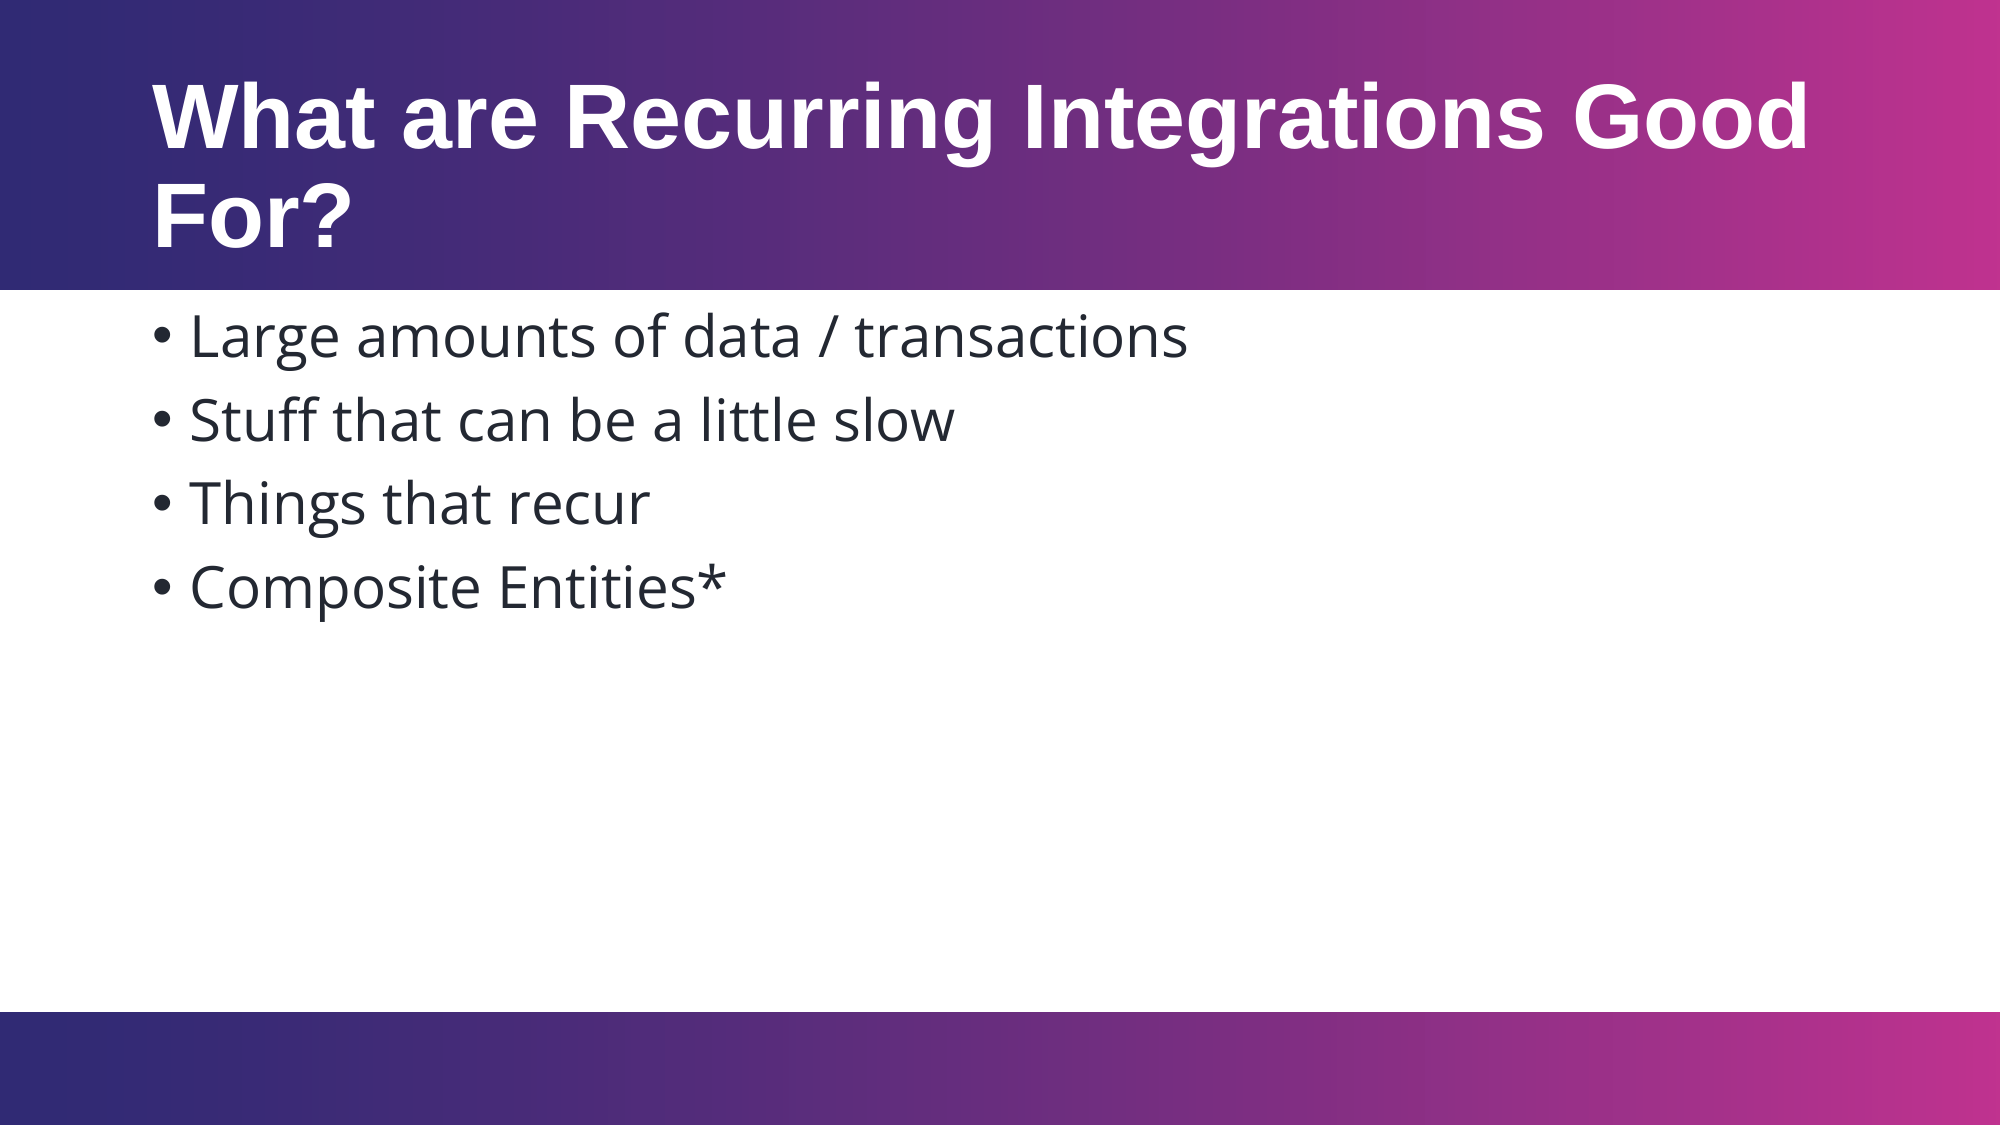

# What are Recurring Integrations Good For?
Large amounts of data / transactions
Stuff that can be a little slow
Things that recur
Composite Entities*